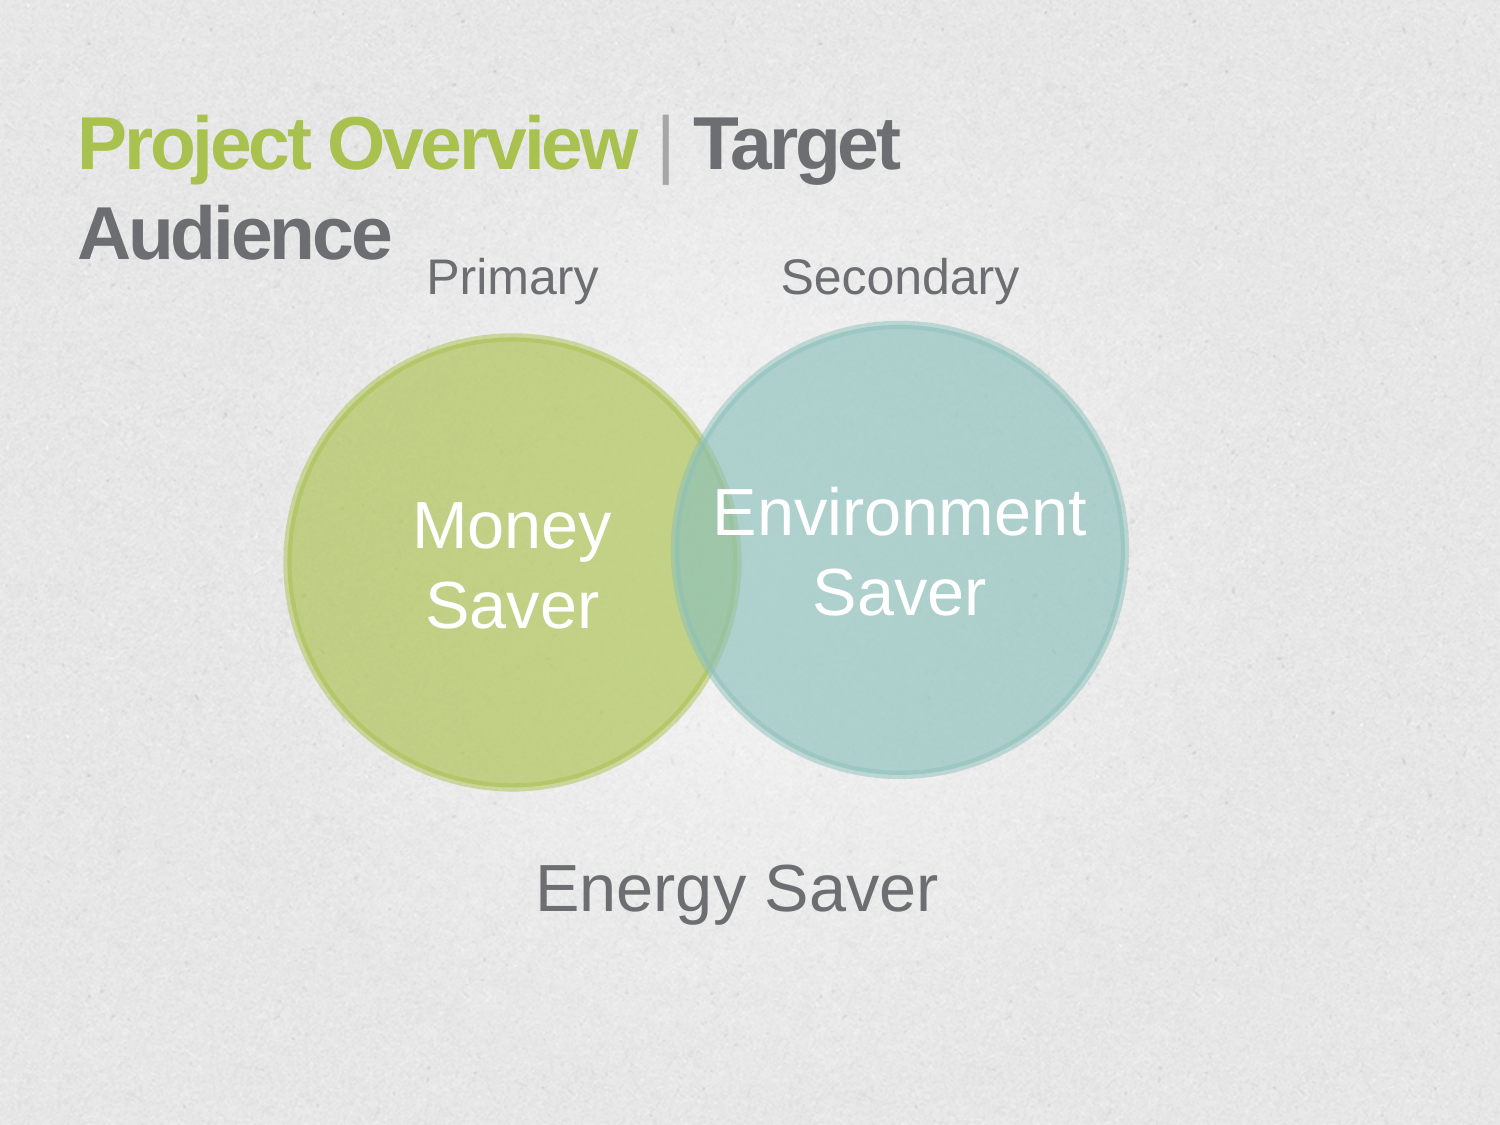

Project Overview | Target Audience
Primary

Money Saver
Secondary

Environment Saver
Energy Saver